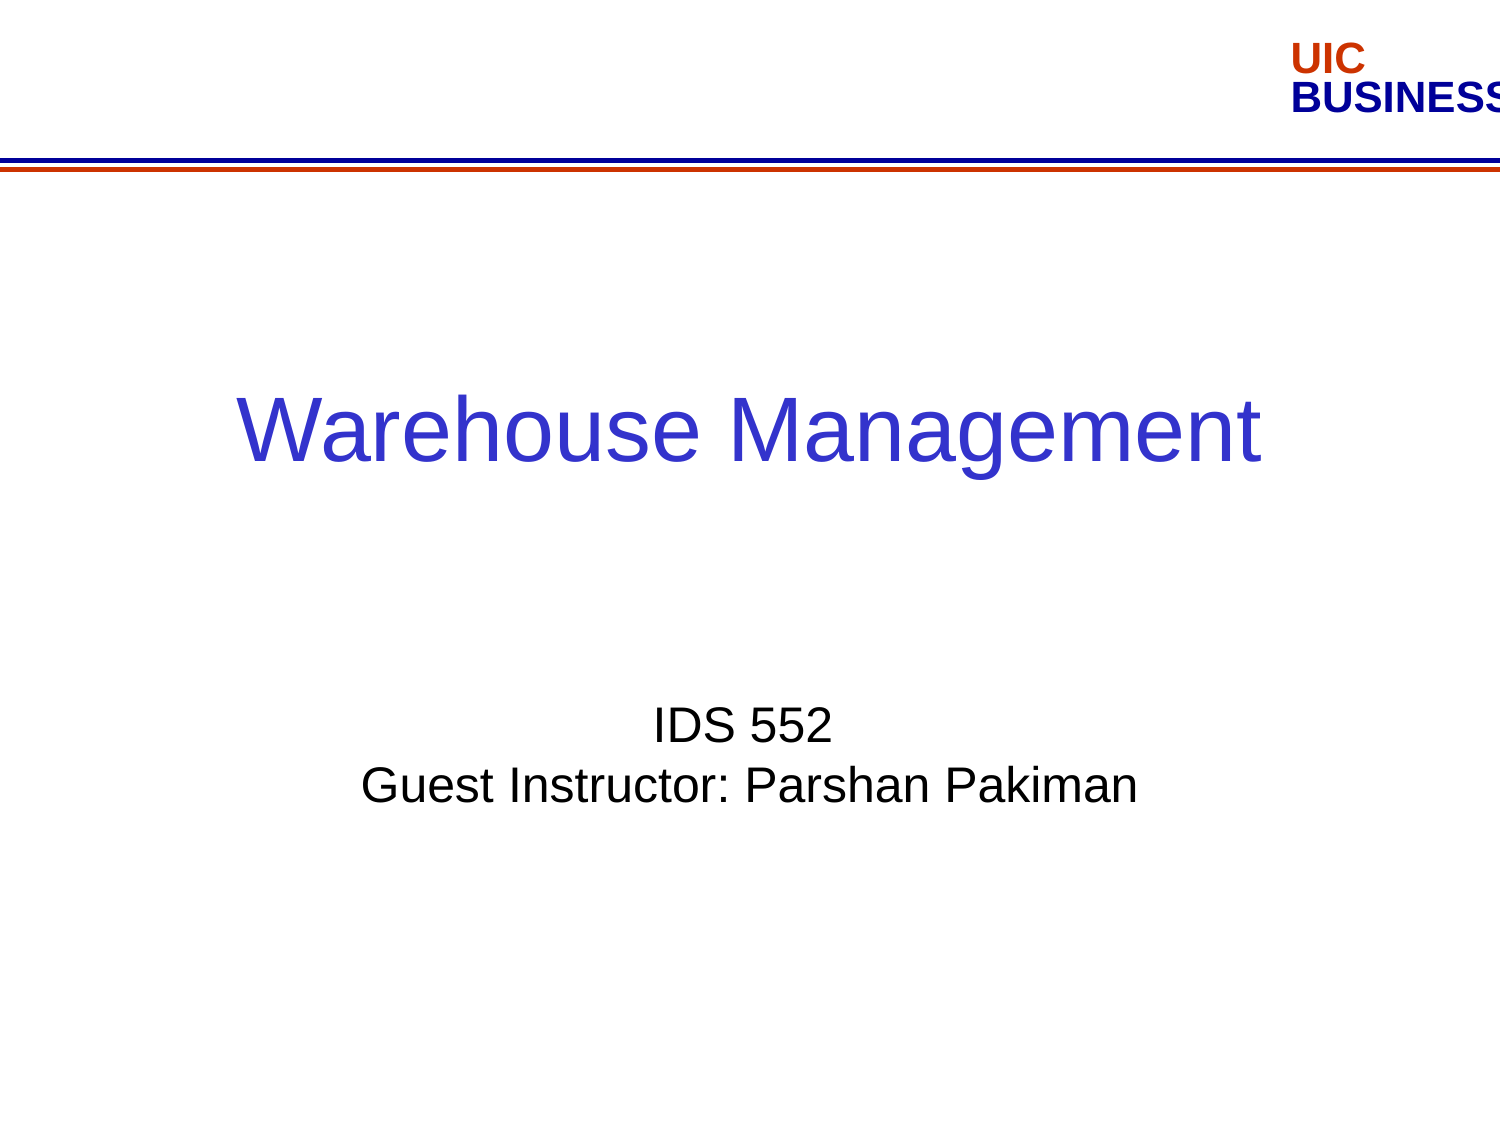

Warehouse Management

IDS 552
Guest Instructor: Parshan Pakiman